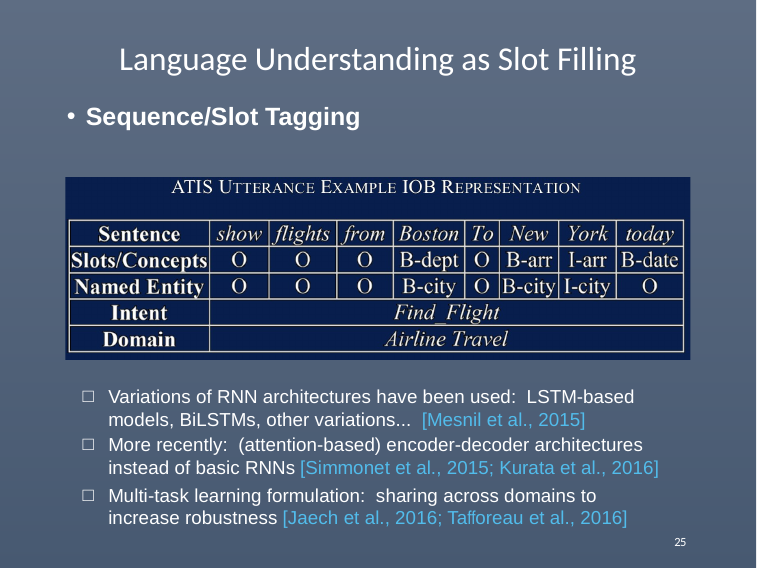

# Language Understanding as Slot Filling
Sequence/Slot Tagging

Variations of RNN architectures have been used:  LSTM-based models, BiLSTMs, other variations...  [Mesnil et al., 2015]
More recently:  (attention-based) encoder-decoder architectures instead of basic RNNs [Simmonet et al., 2015; Kurata et al., 2016]
Multi-task learning formulation:  sharing across domains to increase robustness [Jaech et al., 2016; Tafforeau et al., 2016]
25